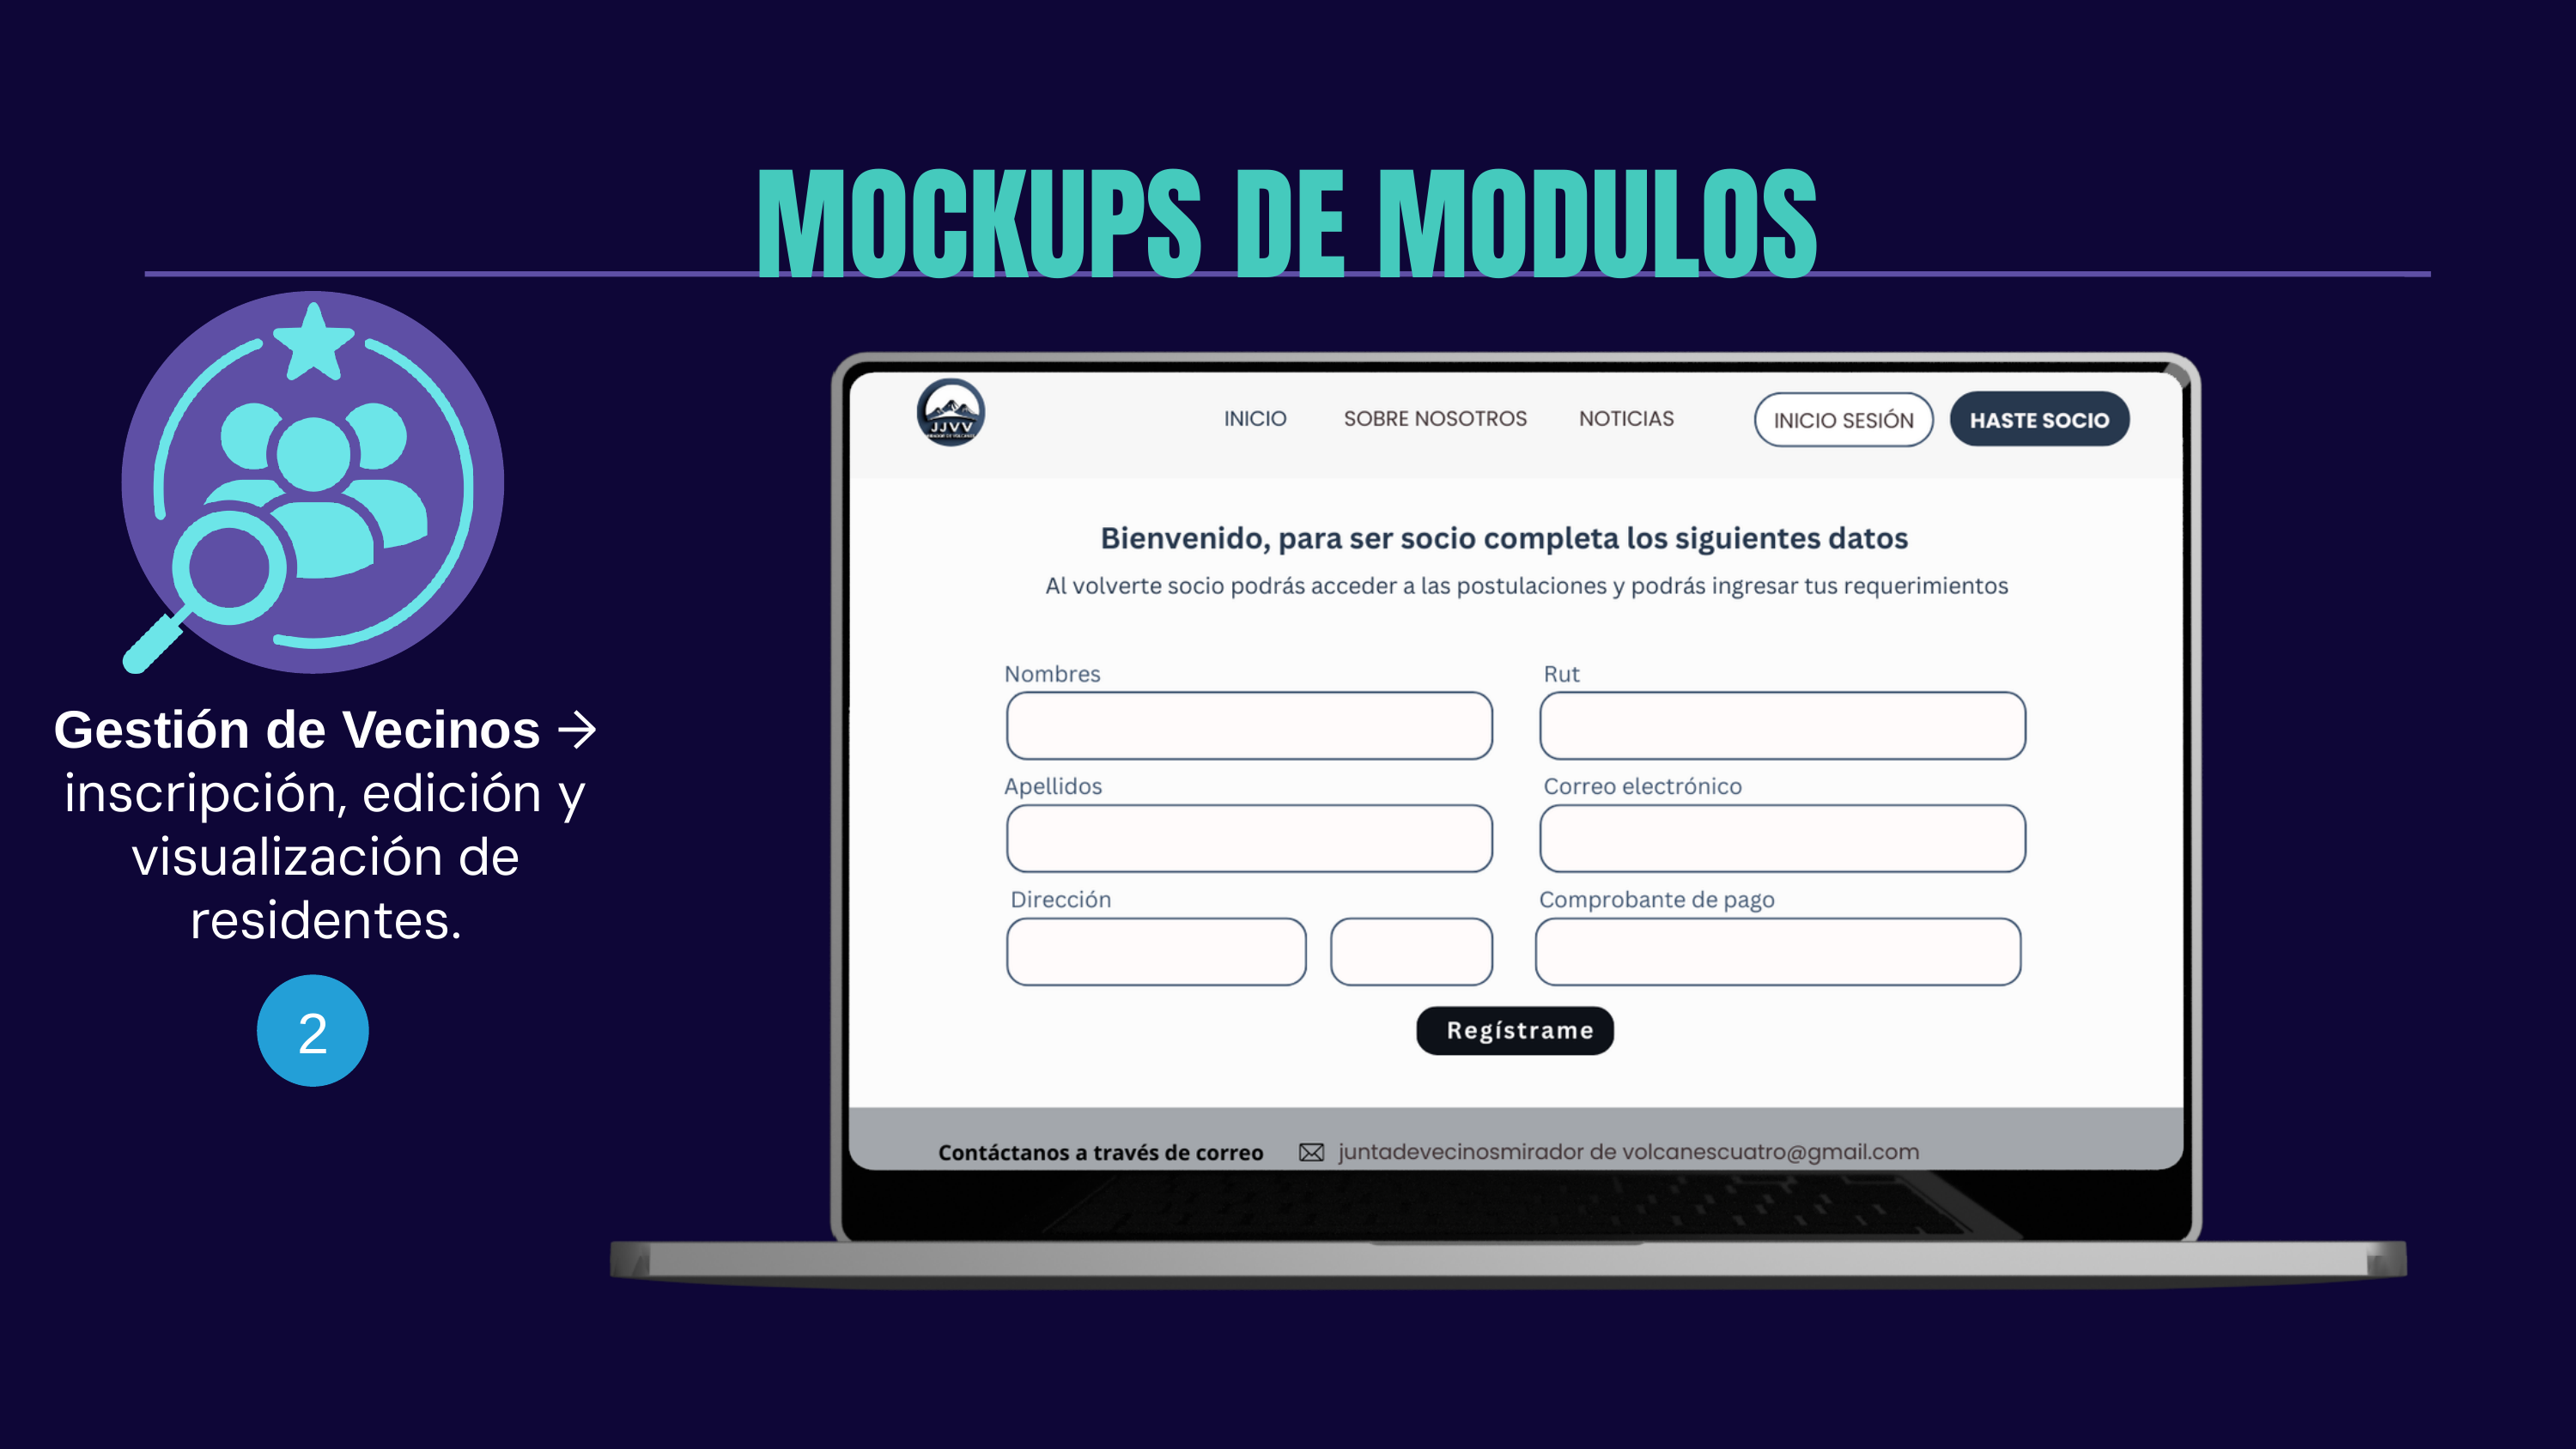

MOCKUPS DE MODULOS

Gestión de Vecinos → inscripción, edición y visualización de residentes.

2